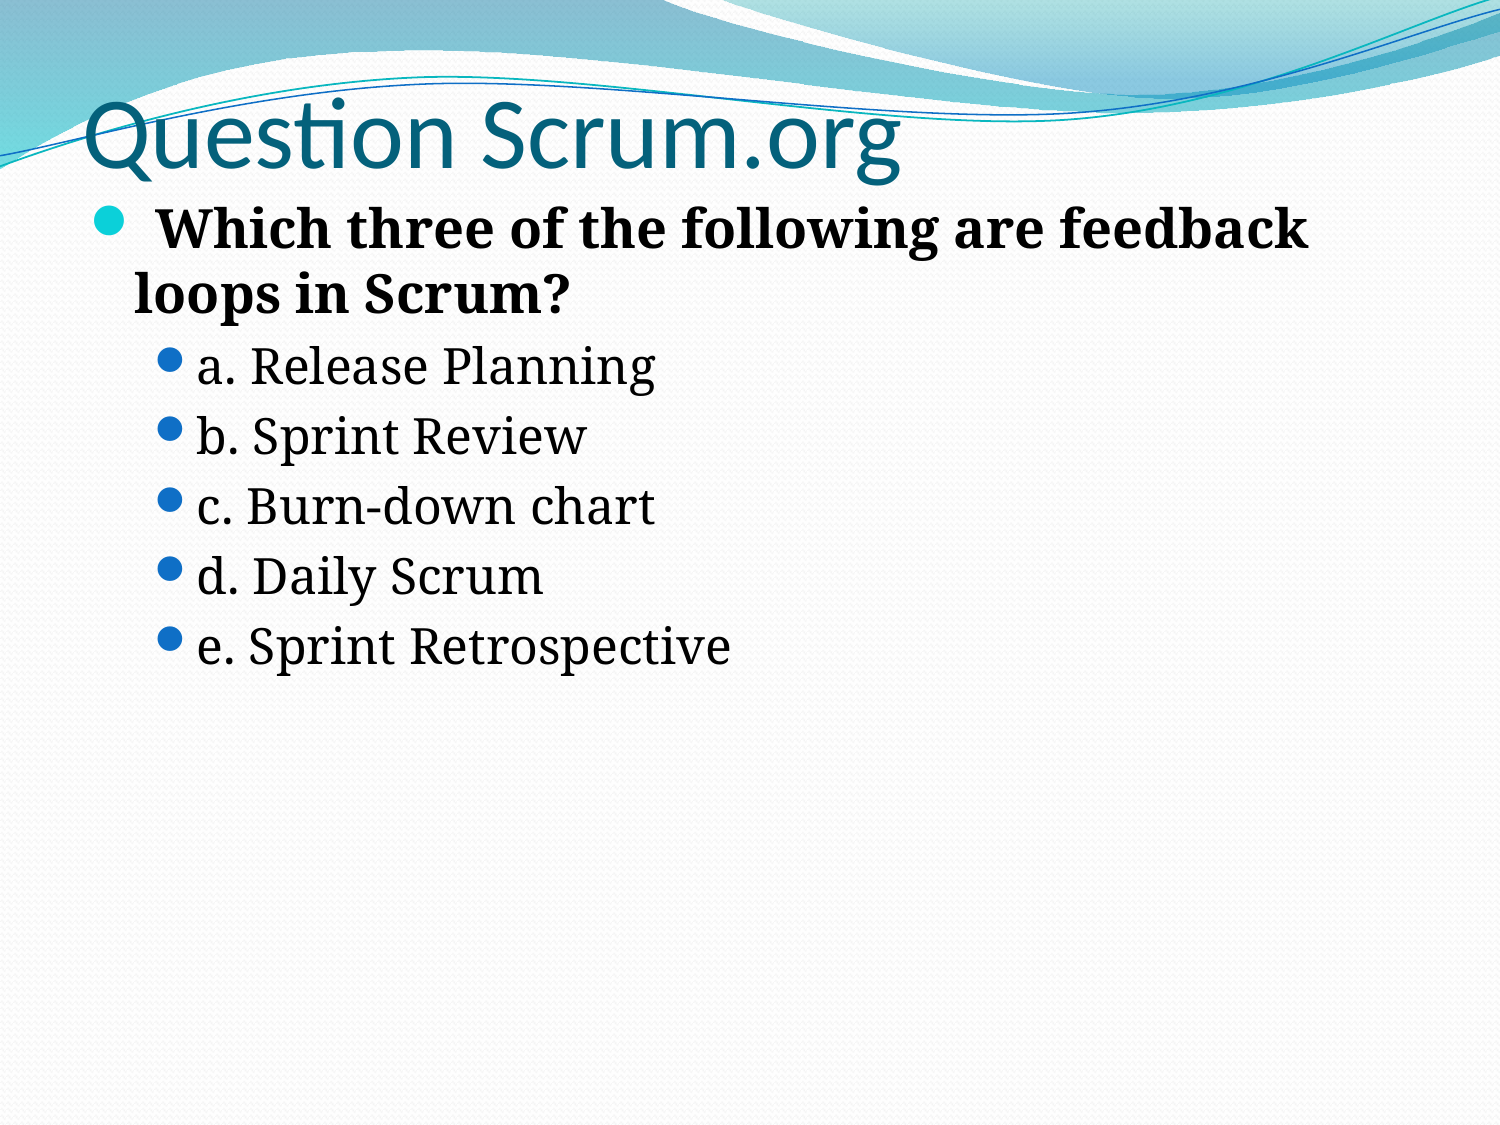

# Question Scrum.org
 Which three of the following are feedback loops in Scrum?
a. Release Planning
b. Sprint Review
c. Burn-down chart
d. Daily Scrum
e. Sprint Retrospective